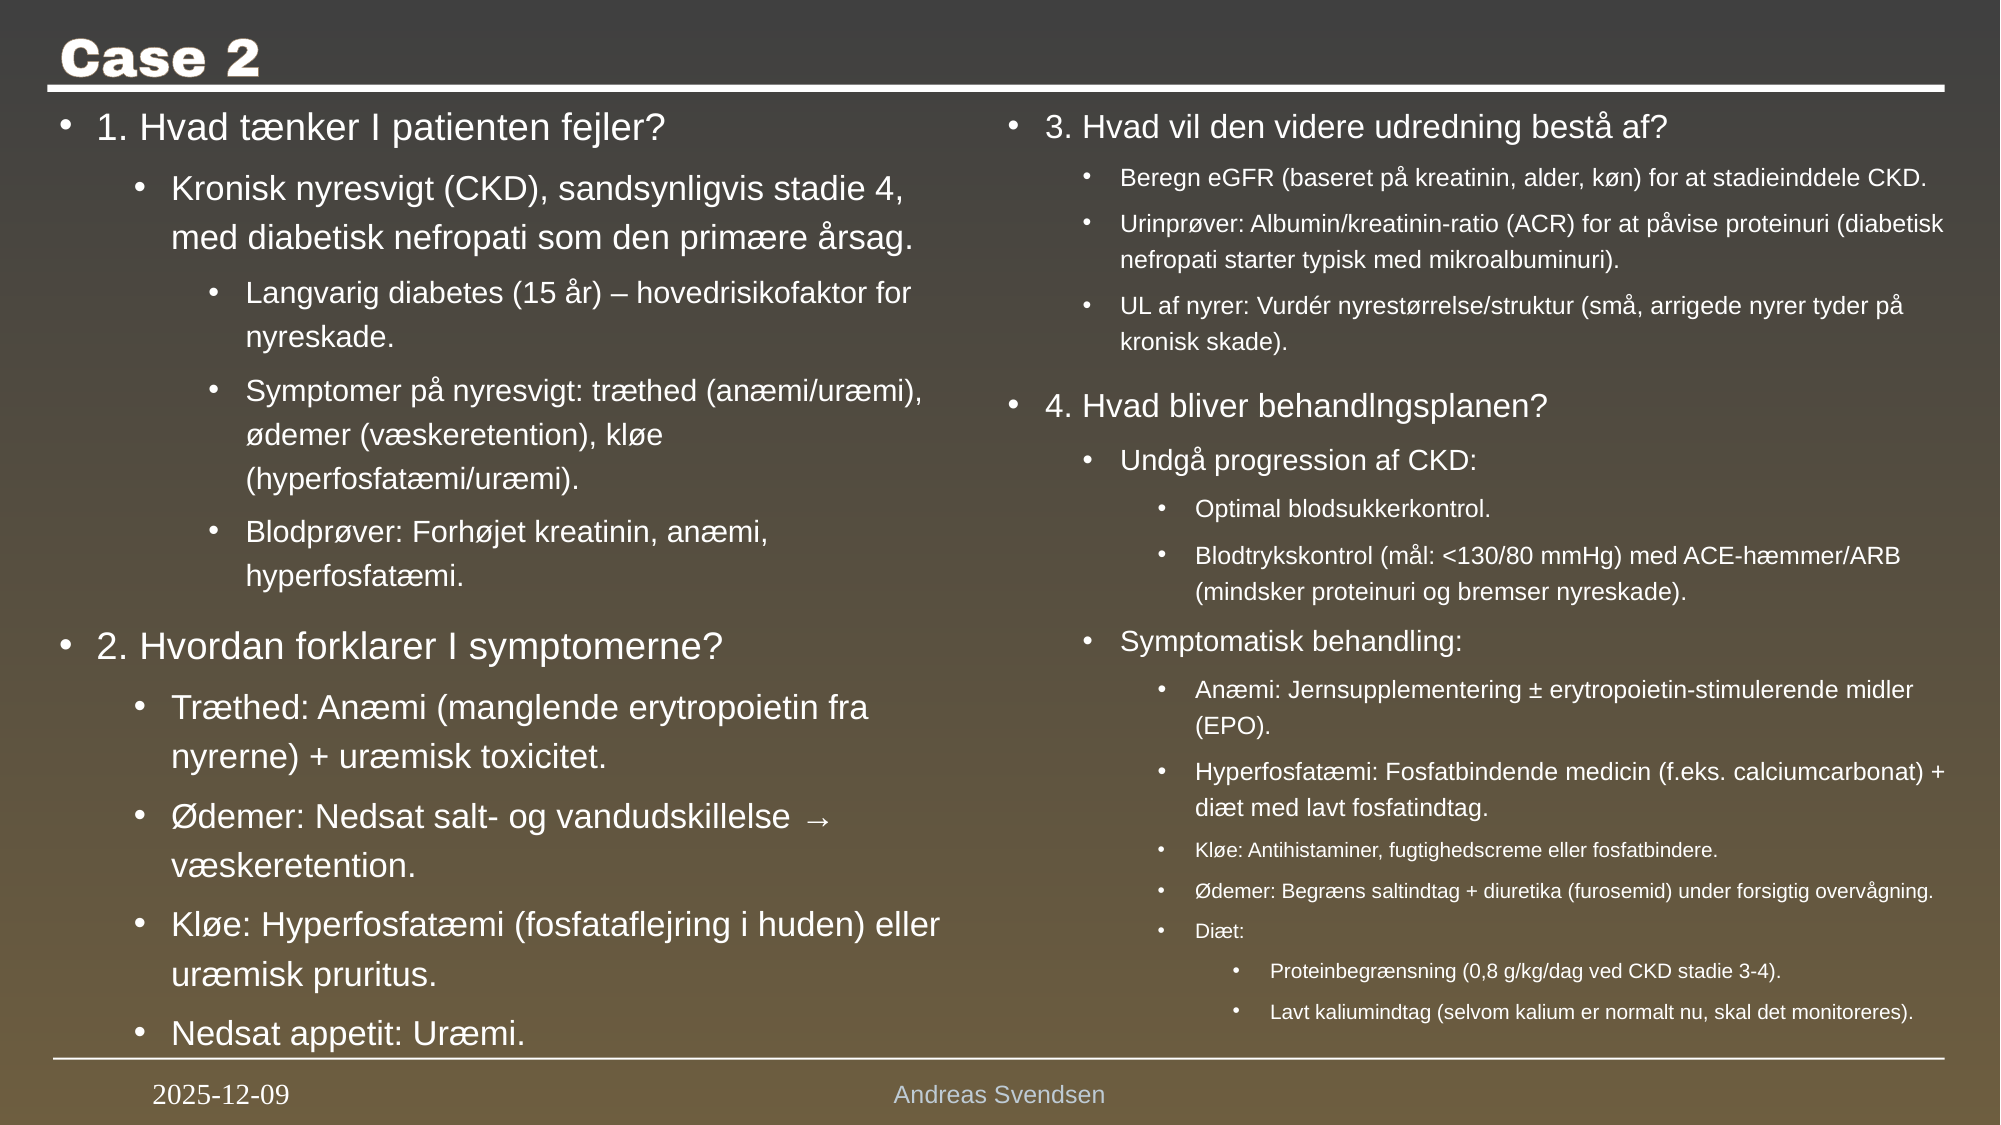

Andreas Svendsen
35
2025-12-09

# Case 2
1. Hvad tænker I patienten fejler?
Kronisk nyresvigt (CKD), sandsynligvis stadie 4, med diabetisk nefropati som den primære årsag.
Langvarig diabetes (15 år) – hovedrisikofaktor for nyreskade.
Symptomer på nyresvigt: træthed (anæmi/uræmi), ødemer (væskeretention), kløe (hyperfosfatæmi/uræmi).
Blodprøver: Forhøjet kreatinin, anæmi, hyperfosfatæmi.
2. Hvordan forklarer I symptomerne?
Træthed: Anæmi (manglende erytropoietin fra nyrerne) + uræmisk toxicitet.
Ødemer: Nedsat salt- og vandudskillelse → væskeretention.
Kløe: Hyperfosfatæmi (fosfataflejring i huden) eller uræmisk pruritus.
Nedsat appetit: Uræmi.
3. Hvad vil den videre udredning bestå af?
Beregn eGFR (baseret på kreatinin, alder, køn) for at stadieinddele CKD.
Urinprøver: Albumin/kreatinin-ratio (ACR) for at påvise proteinuri (diabetisk nefropati starter typisk med mikroalbuminuri).
UL af nyrer: Vurdér nyrestørrelse/struktur (små, arrigede nyrer tyder på kronisk skade).
4. Hvad bliver behandlngsplanen?
Undgå progression af CKD:
Optimal blodsukkerkontrol.
Blodtrykskontrol (mål: <130/80 mmHg) med ACE-hæmmer/ARB (mindsker proteinuri og bremser nyreskade).
Symptomatisk behandling:
Anæmi: Jernsupplementering ± erytropoietin-stimulerende midler (EPO).
Hyperfosfatæmi: Fosfatbindende medicin (f.eks. calciumcarbonat) + diæt med lavt fosfatindtag.
Kløe: Antihistaminer, fugtighedscreme eller fosfatbindere.
Ødemer: Begræns saltindtag + diuretika (furosemid) under forsigtig overvågning.
Diæt:
Proteinbegrænsning (0,8 g/kg/dag ved CKD stadie 3-4).
Lavt kaliumindtag (selvom kalium er normalt nu, skal det monitoreres).